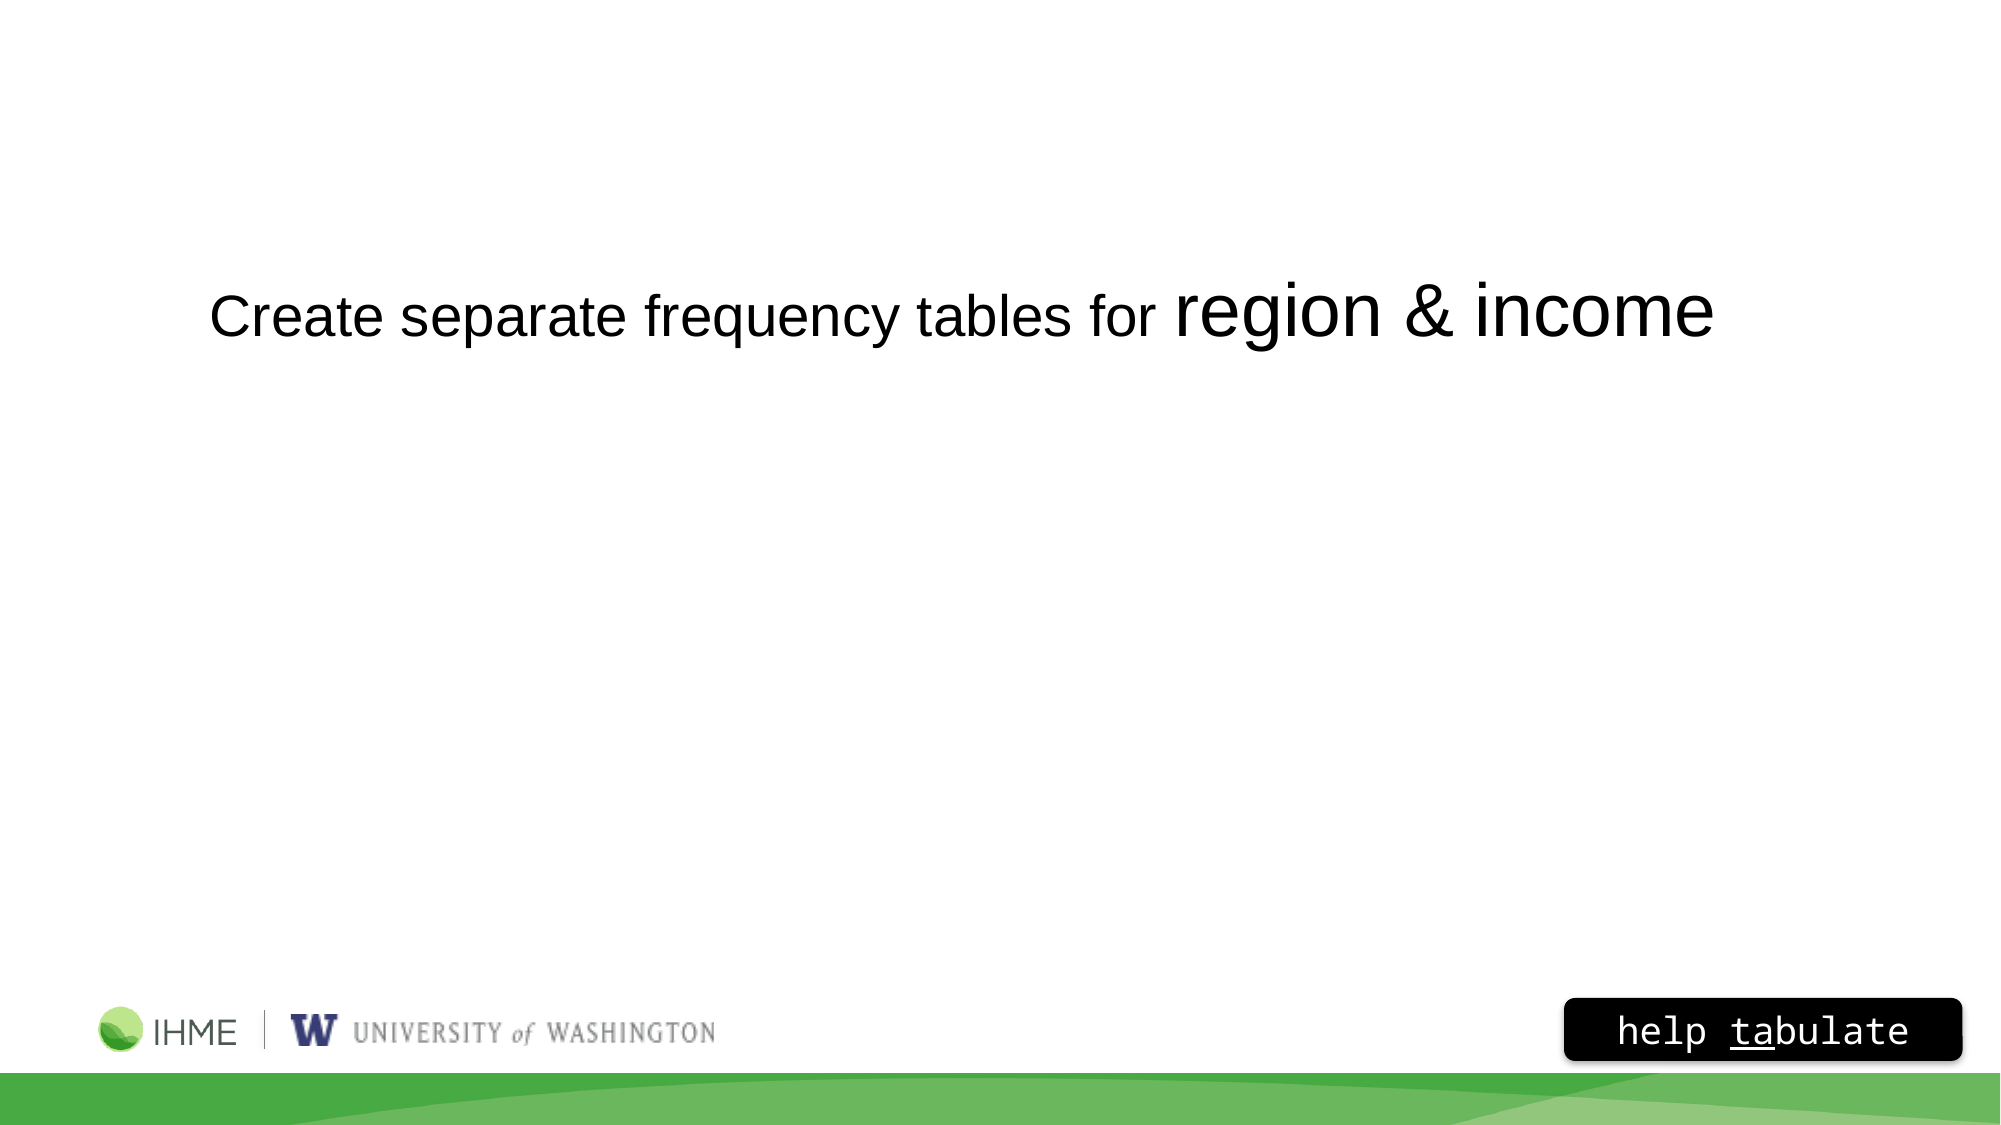

Create separate frequency tables for region & income

help tabulate